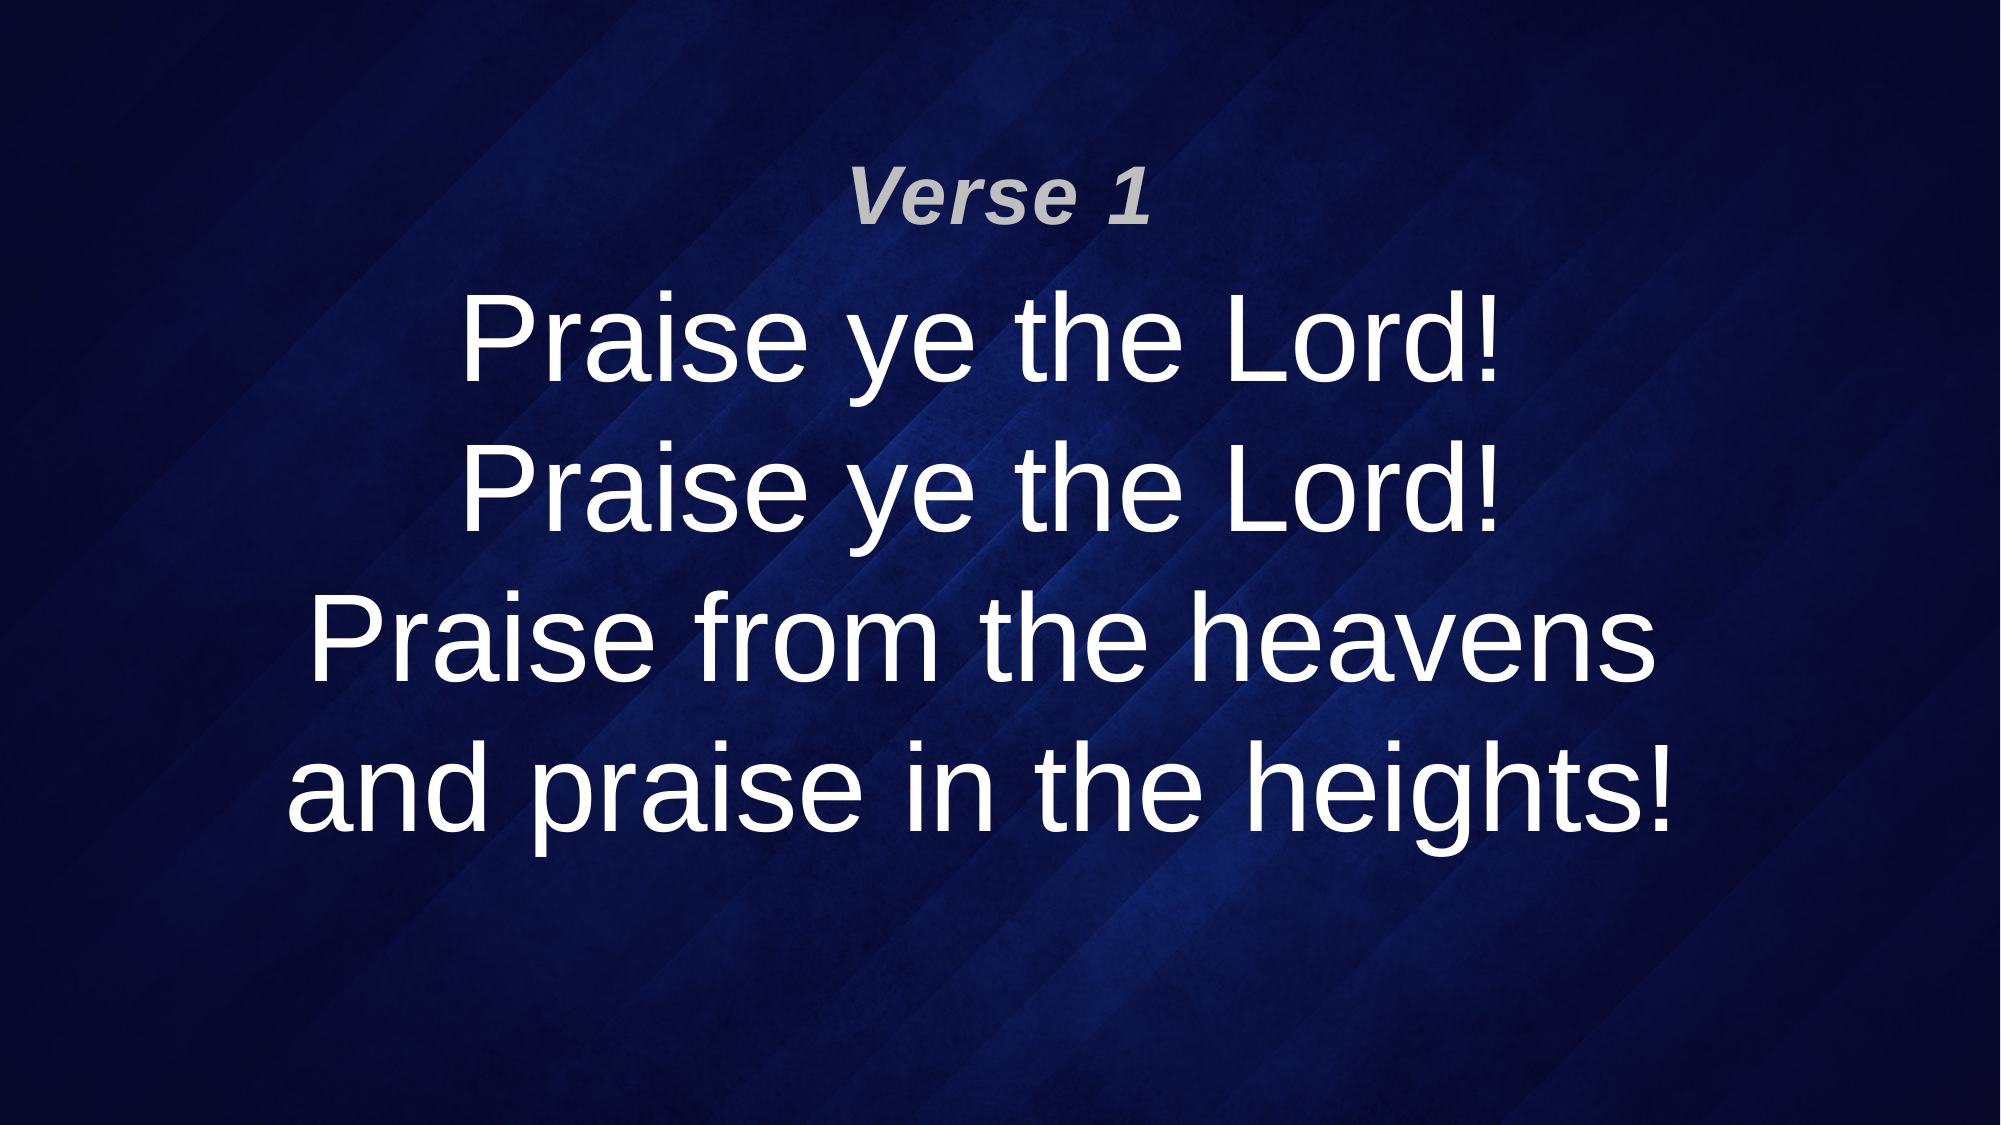

Verse 1
# Praise ye the Lord! Praise ye the Lord! Praise from the heavens and praise in the heights!